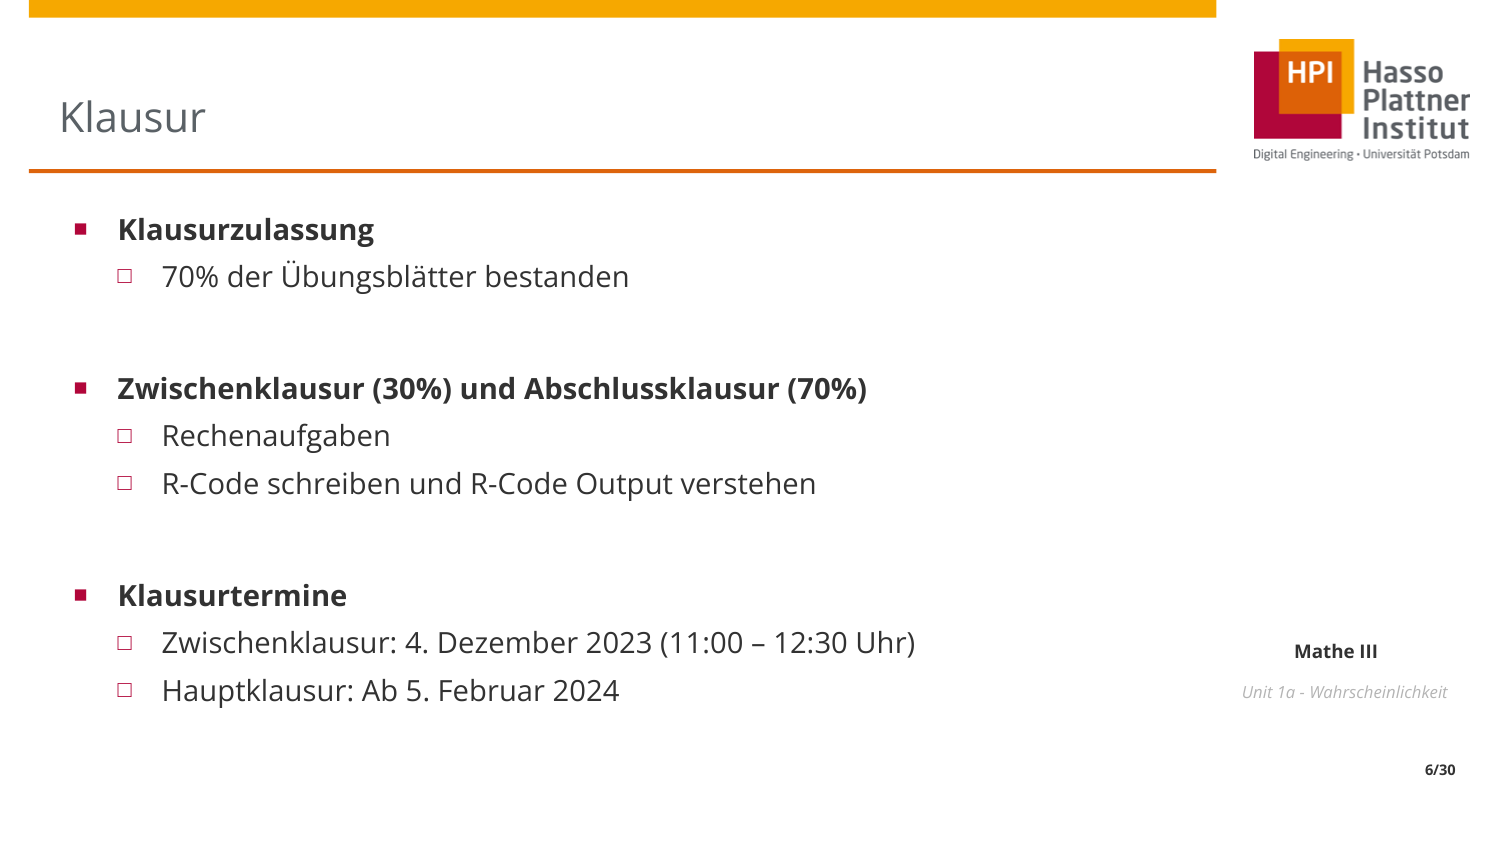

# Klausur
Klausurzulassung
70% der Übungsblätter bestanden

Zwischenklausur (30%) und Abschlussklausur (70%)
Rechenaufgaben
R-Code schreiben und R-Code Output verstehen

Klausurtermine
Zwischenklausur: 4. Dezember 2023 (11:00 – 12:30 Uhr)
Hauptklausur: Ab 5. Februar 2024